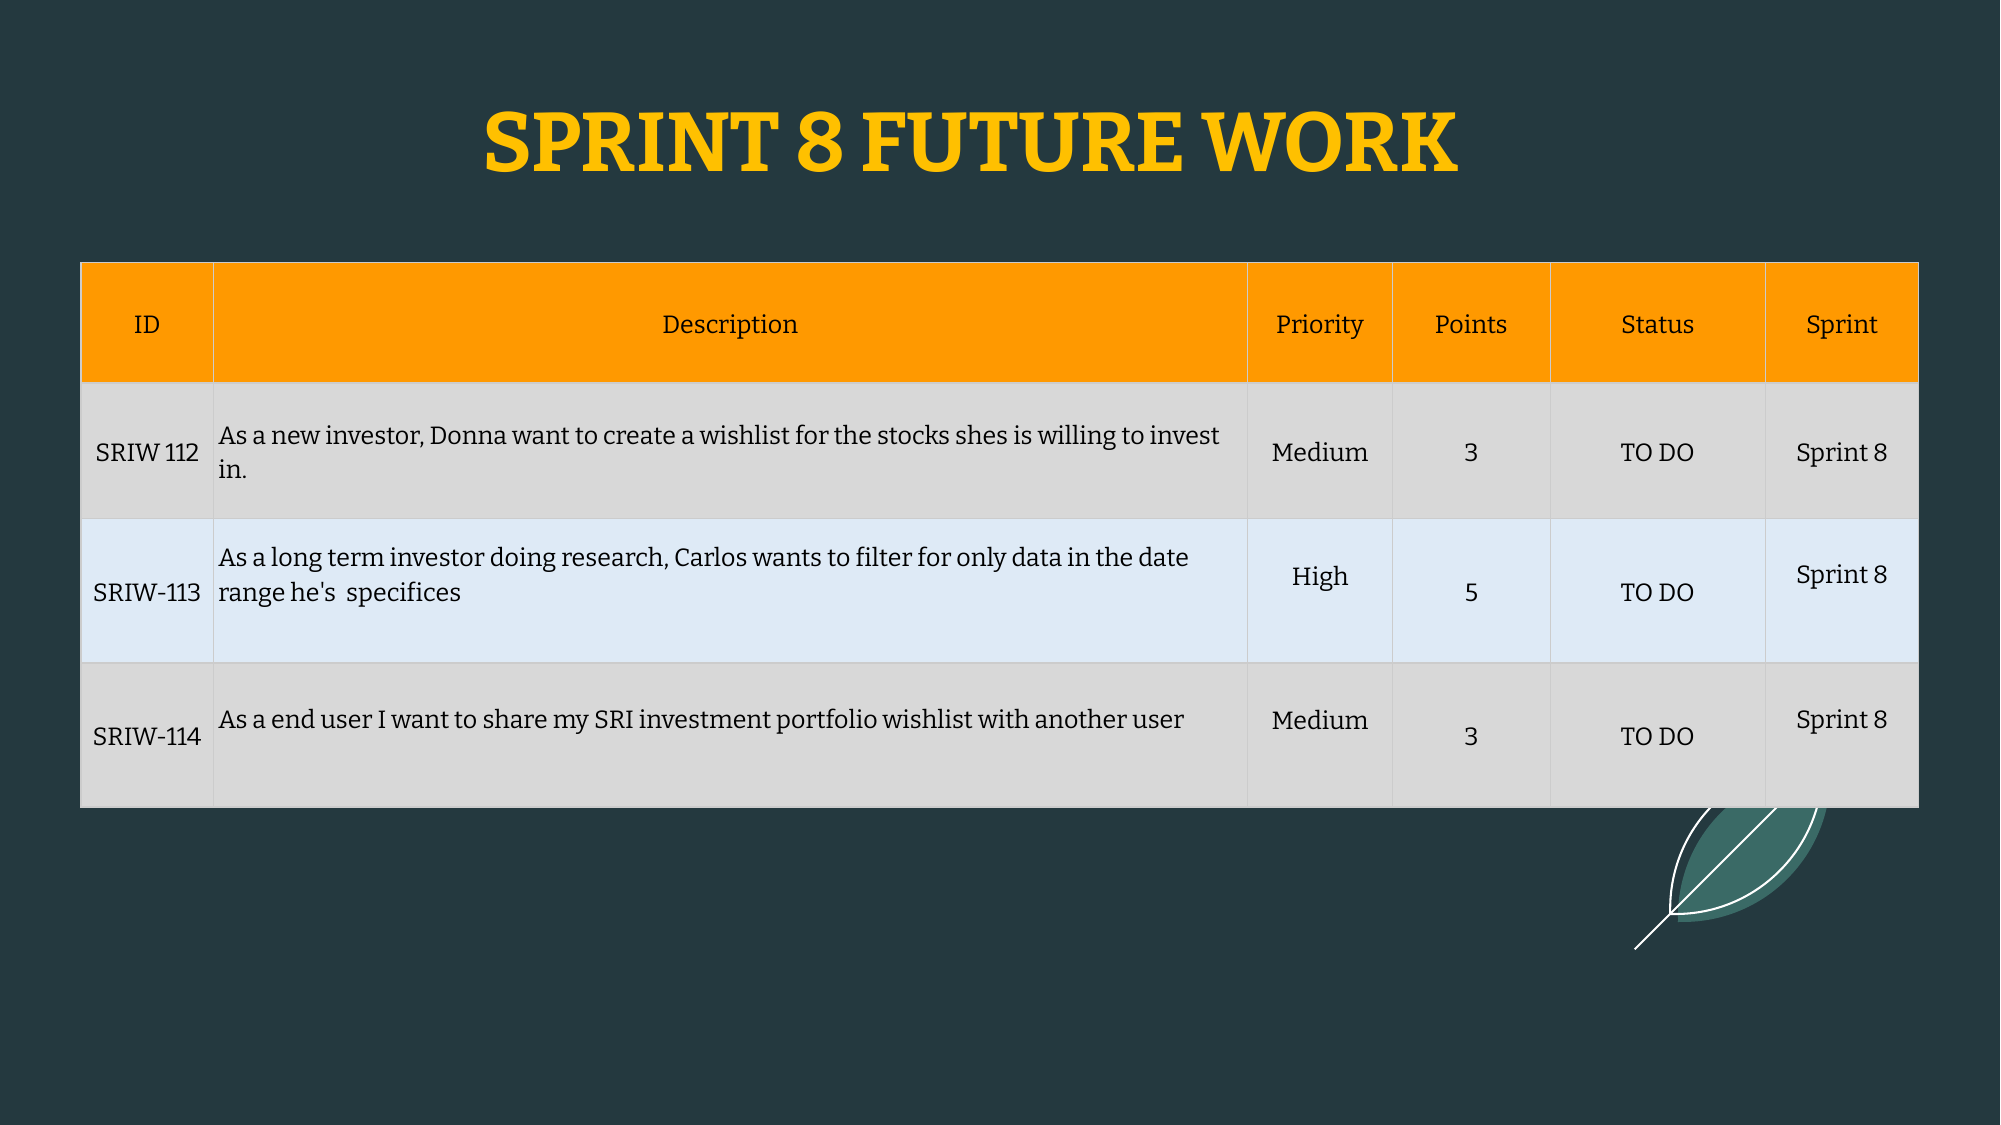

SPRINT 8 FUTURE WORK
| ID | Description | Priority | Points | Status | Sprint |
| --- | --- | --- | --- | --- | --- |
| SRIW 112 | As a new investor, Donna want to create a wishlist for the stocks shes is willing to invest in. | Medium | 3 | TO DO | Sprint 8 |
| SRIW-113 | As a long term investor doing research, Carlos wants to filter for only data in the date range he's specifices | High | 5 | TO DO | Sprint 8 |
| SRIW-114 | As a end user I want to share my SRI investment portfolio wishlist with another user | Medium | 3 | TO DO | Sprint 8 |